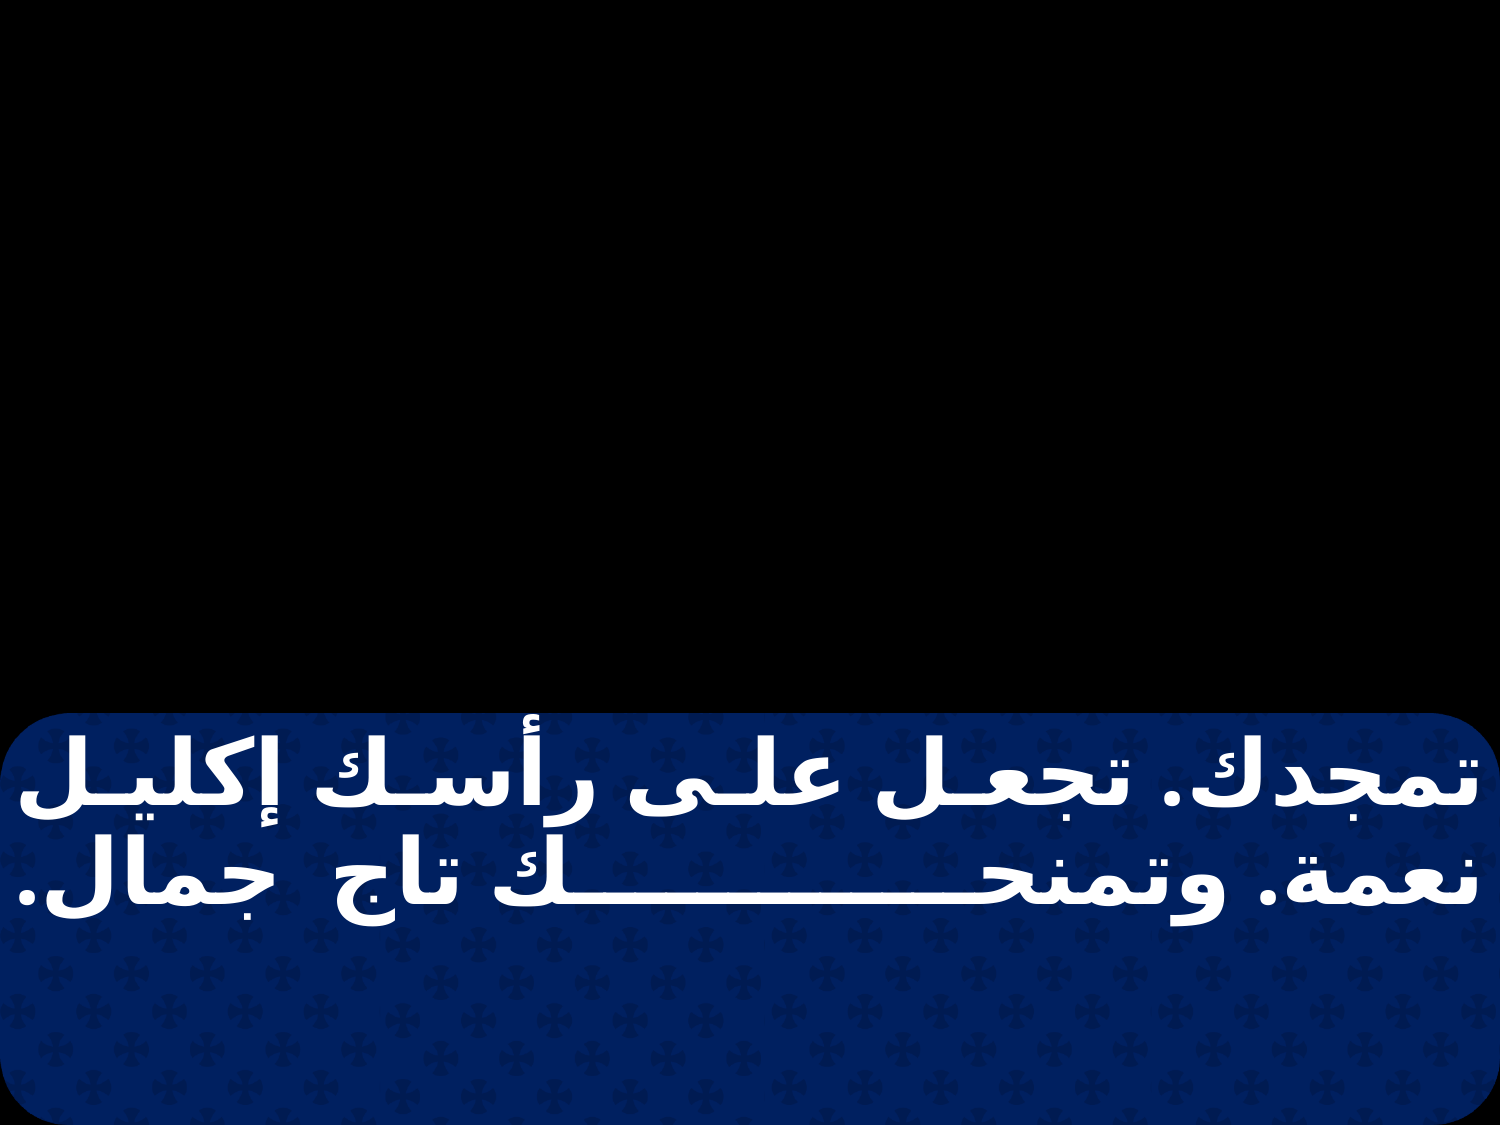

تمجدك. تجعل على رأسك إكليل نعمة. وتمنحك تاج  جمال.